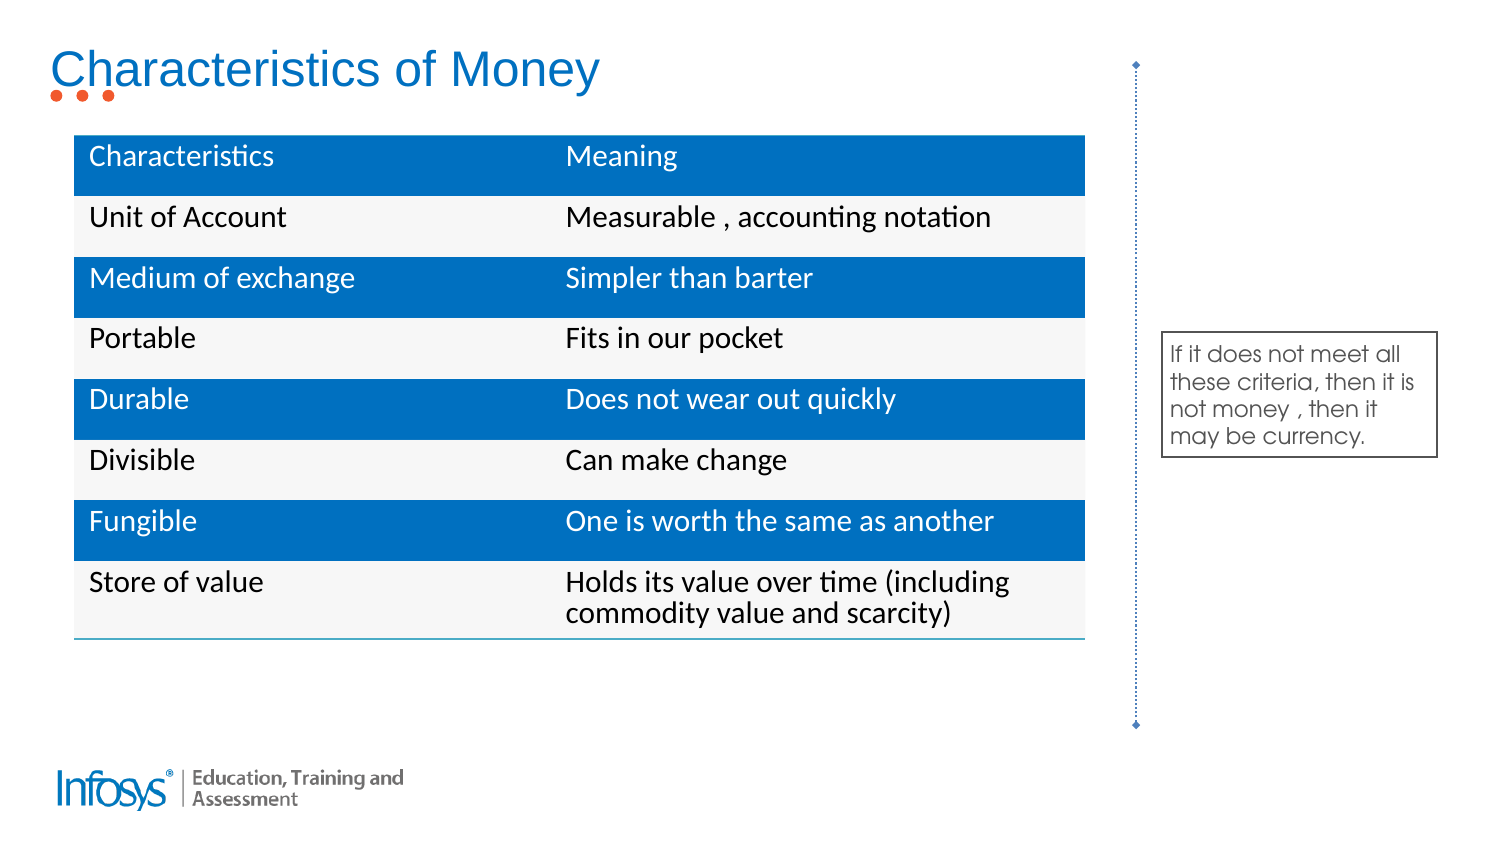

# Characteristics of Money
| Characteristics | Meaning |
| --- | --- |
| Unit of Account | Measurable , accounting notation |
| Medium of exchange | Simpler than barter |
| Portable | Fits in our pocket |
| Durable | Does not wear out quickly |
| Divisible | Can make change |
| Fungible | One is worth the same as another |
| Store of value | Holds its value over time (including commodity value and scarcity) |
If it does not meet all these criteria, then it is not money , then it may be currency.